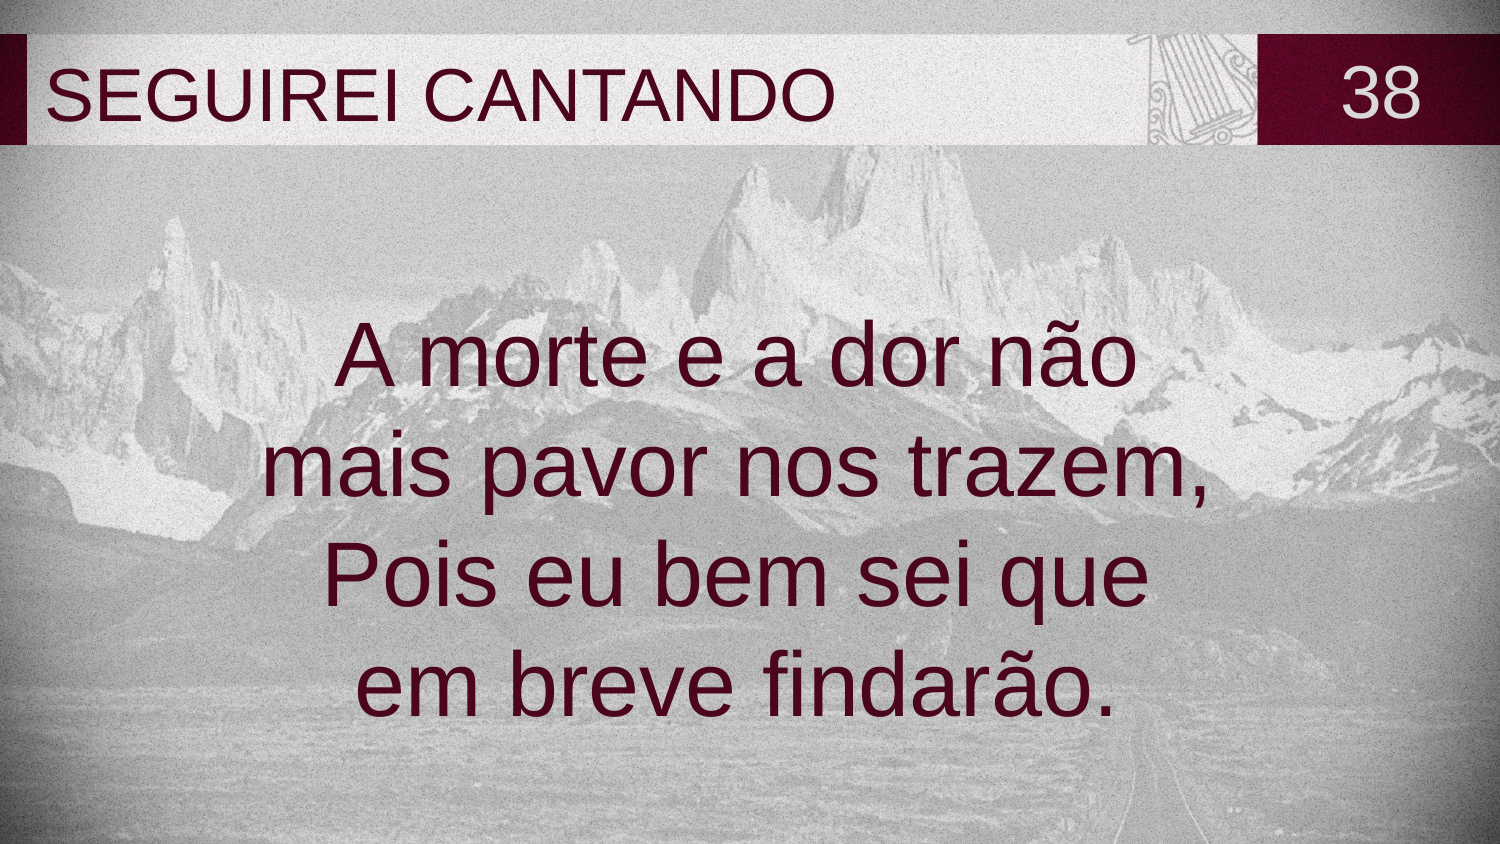

# SEGUIREI CANTANDO
38
A morte e a dor não
mais pavor nos trazem,
Pois eu bem sei que
em breve findarão.